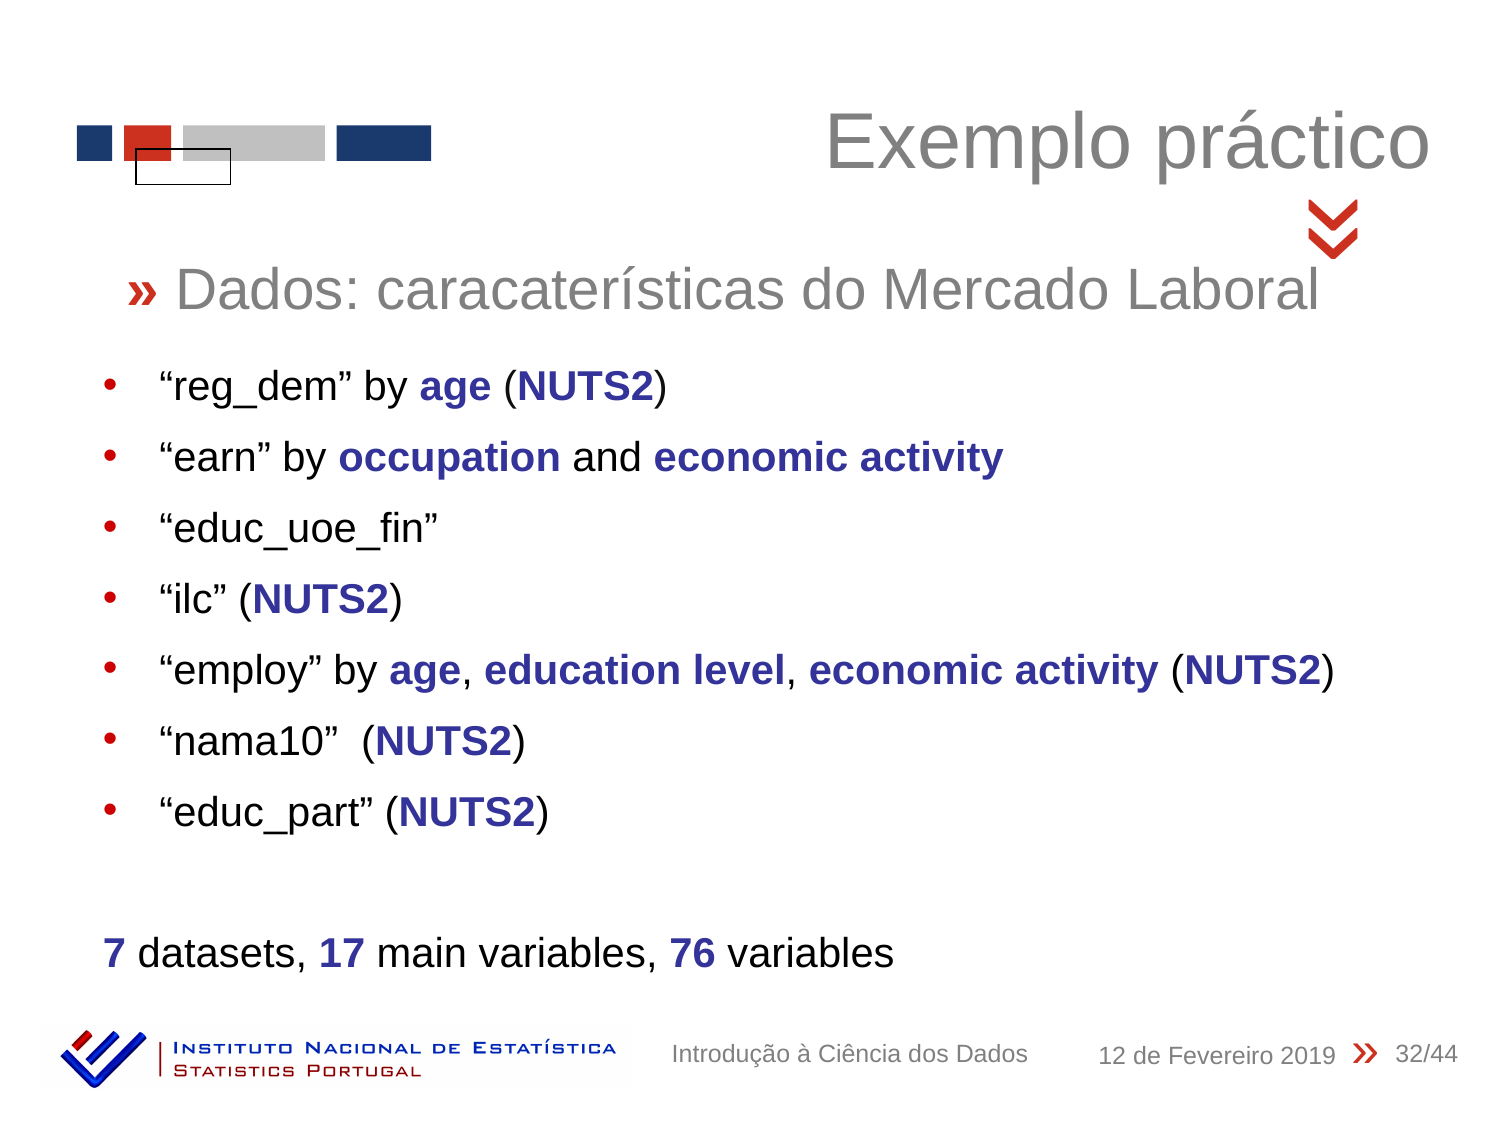

Exemplo práctico
«
» Dados: caracaterísticas do Mercado Laboral
“reg_dem” by age (NUTS2)
“earn” by occupation and economic activity
“educ_uoe_fin”
“ilc” (NUTS2)
“employ” by age, education level, economic activity (NUTS2)
“nama10”  (NUTS2)
“educ_part” (NUTS2)

7 datasets, 17 main variables, 76 variables
32